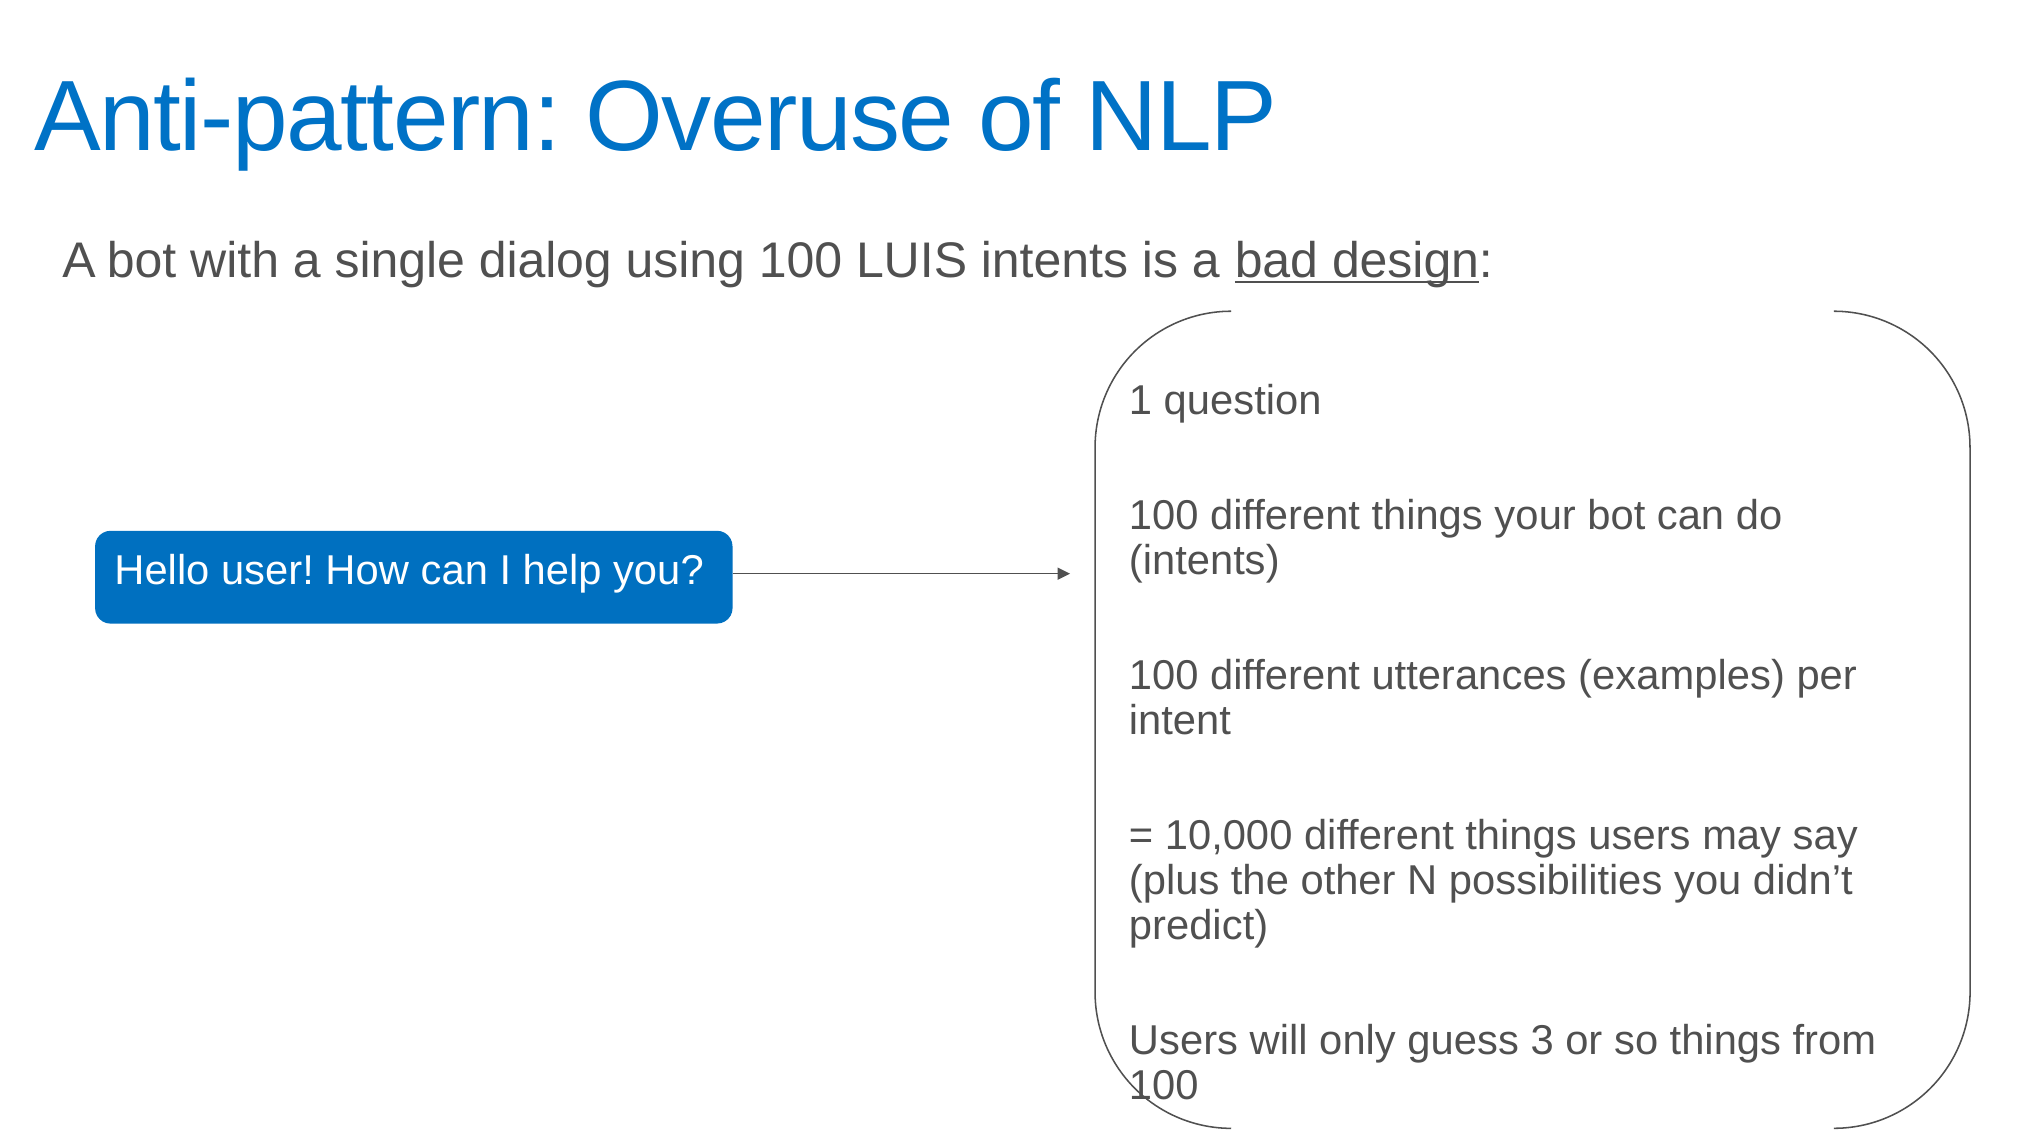

# Anti-pattern: Overuse of NLP
A bot with a single dialog using 100 LUIS intents is a bad design:

1 question

100 different things your bot can do (intents)

100 different utterances (examples) per intent

= 10,000 different things users may say (plus the other N possibilities you didn’t predict)

Users will only guess 3 or so things from 100

So you might have wasted 97% of your code
Hello user! How can I help you?